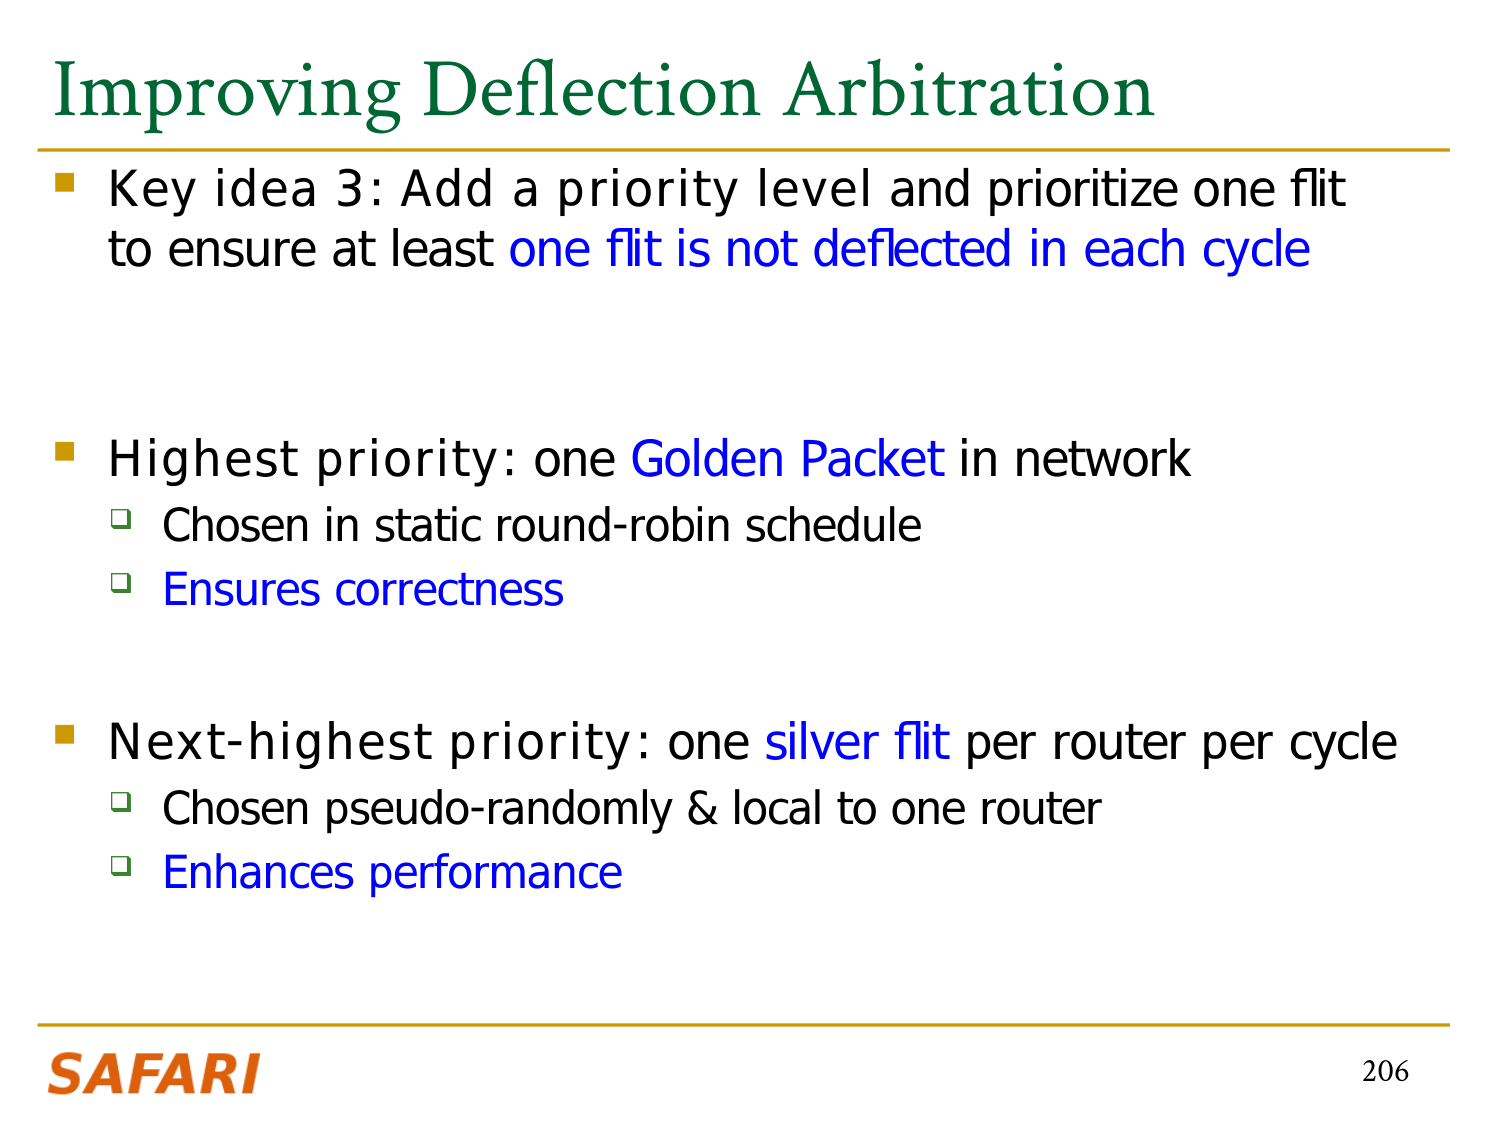

# Improving Deflection Arbitration
Key idea 3: Add a priority level and prioritize one flit
to ensure at least one flit is not deflected in each cycle

Highest priority: one Golden Packet in network
Chosen in static round-robin schedule
Ensures correctness

Next-highest priority: one silver flit per router per cycle
Chosen pseudo-randomly & local to one router
Enhances performance

206